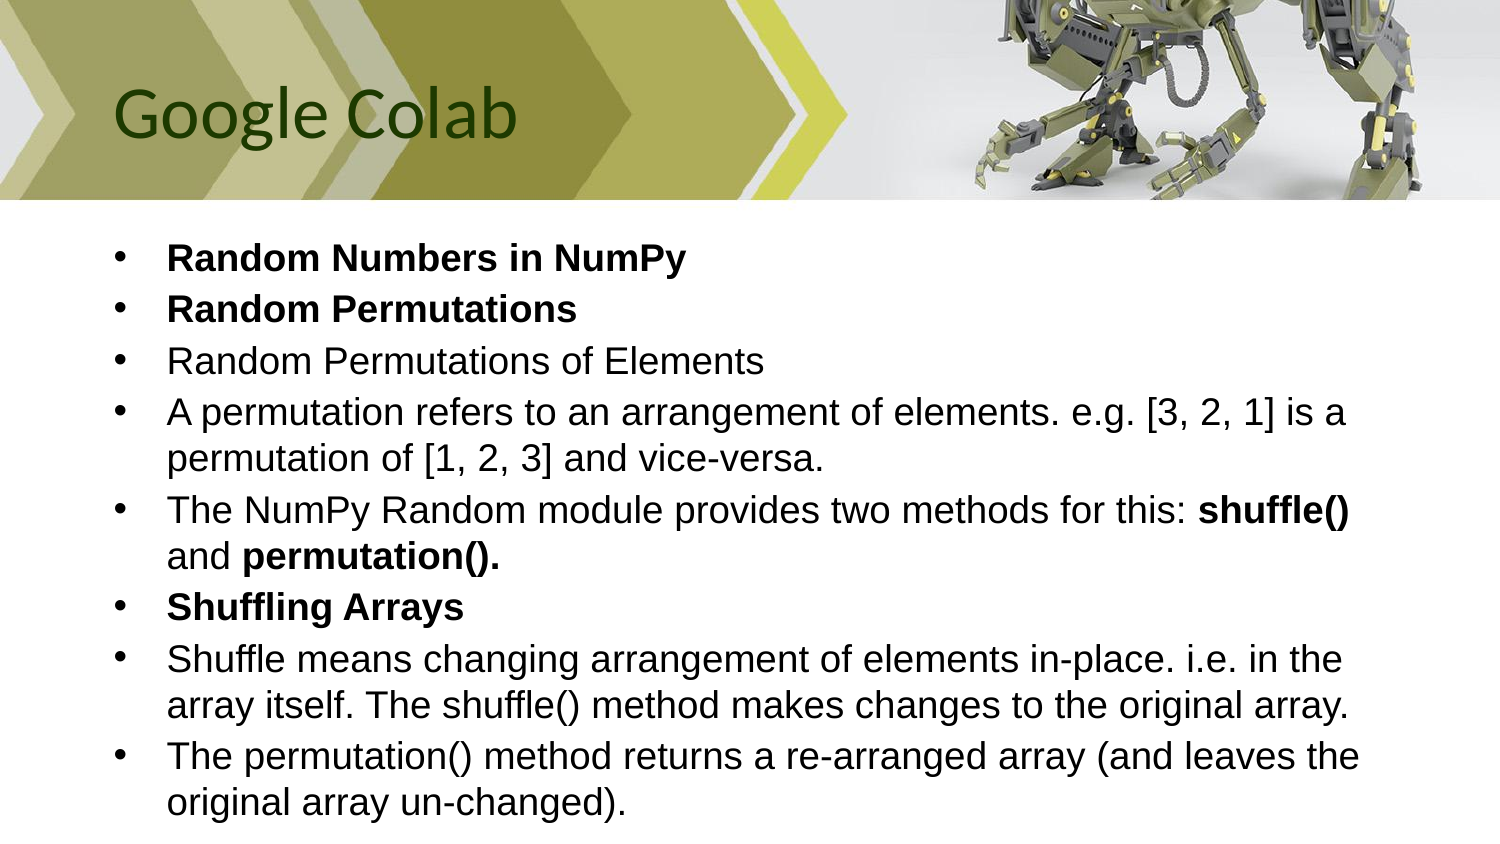

# Google Colab
Random Numbers in NumPy
Random Permutations
Random Permutations of Elements
A permutation refers to an arrangement of elements. e.g. [3, 2, 1] is a permutation of [1, 2, 3] and vice-versa.
The NumPy Random module provides two methods for this: shuffle() and permutation().
Shuffling Arrays
Shuffle means changing arrangement of elements in-place. i.e. in the array itself. The shuffle() method makes changes to the original array.
The permutation() method returns a re-arranged array (and leaves the original array un-changed).